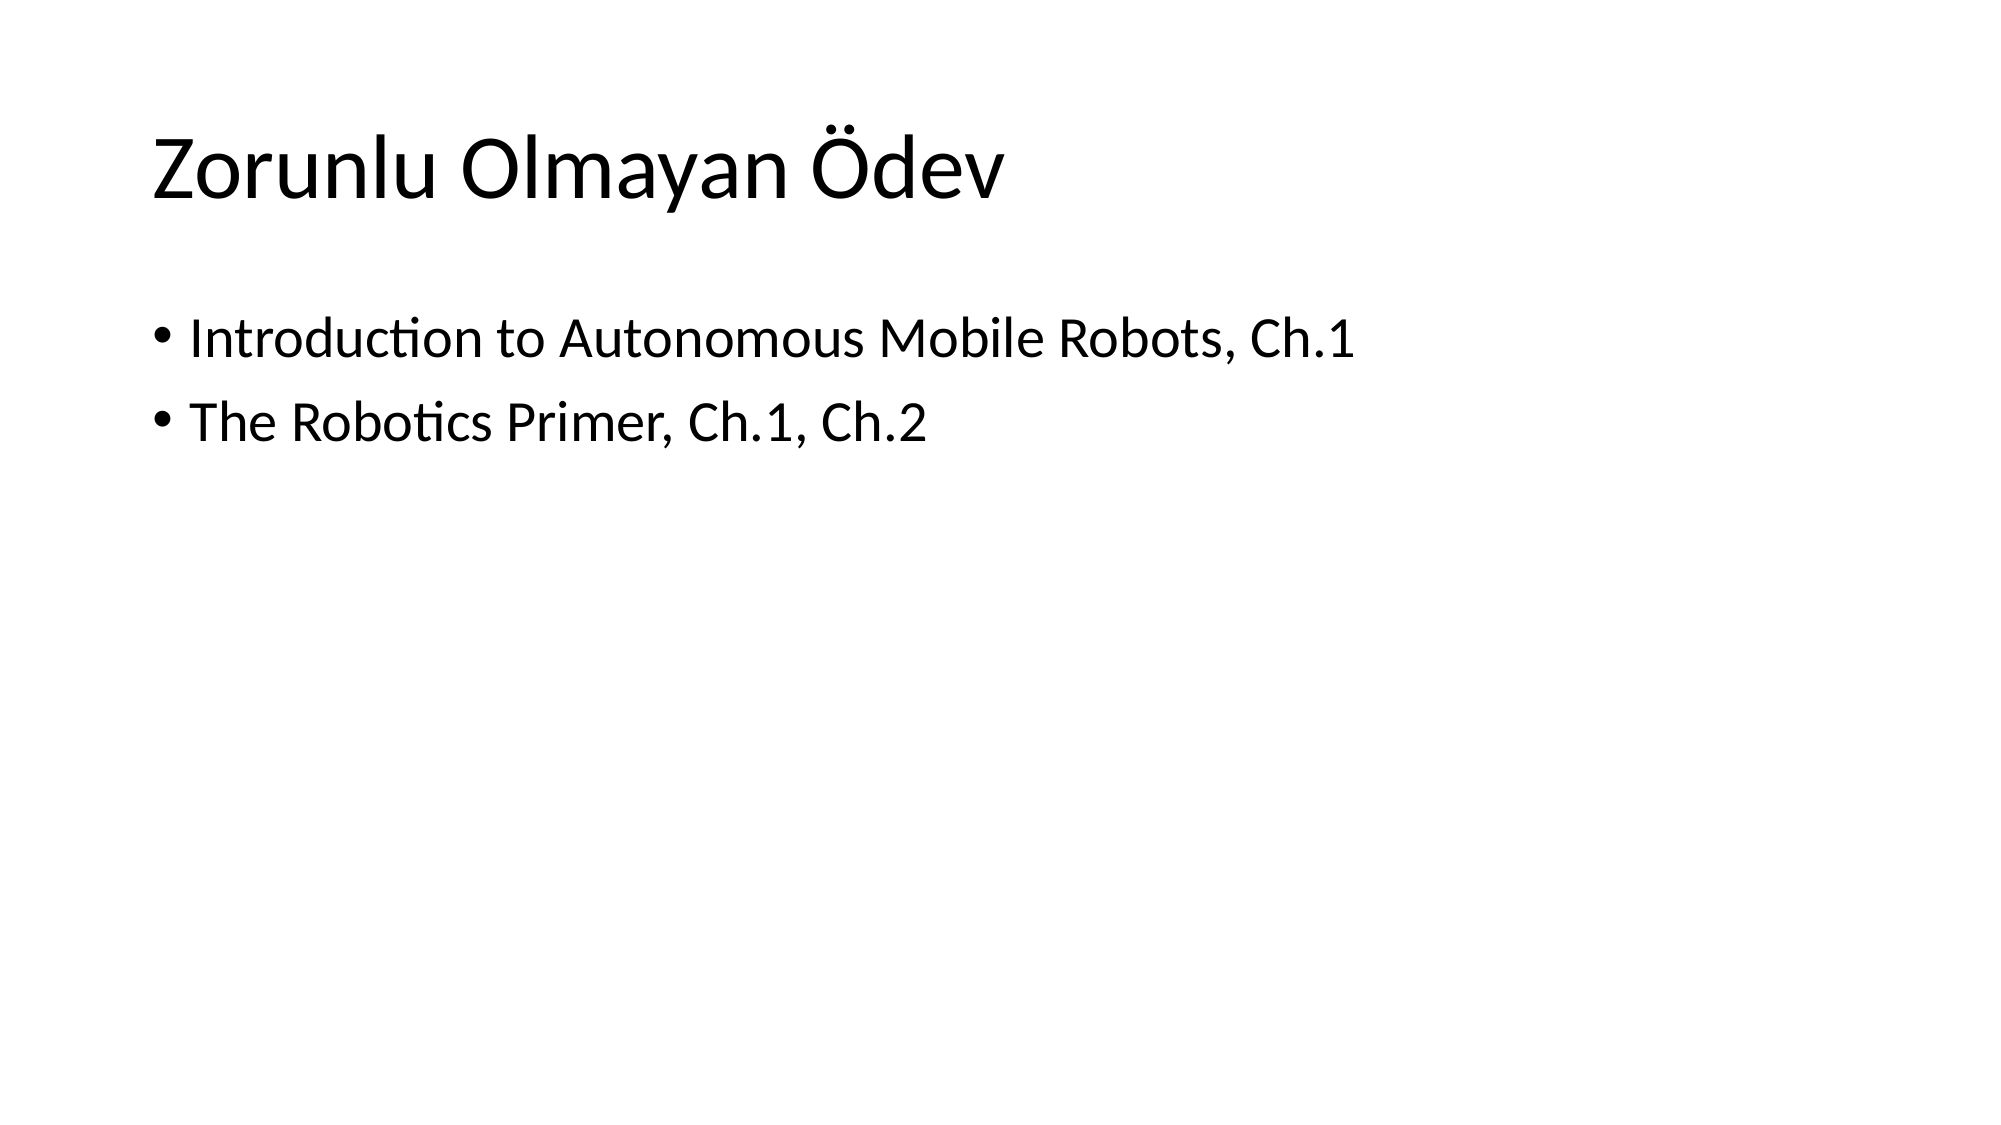

# Zorunlu Olmayan Ödev
Introduction to Autonomous Mobile Robots, Ch.1
The Robotics Primer, Ch.1, Ch.2